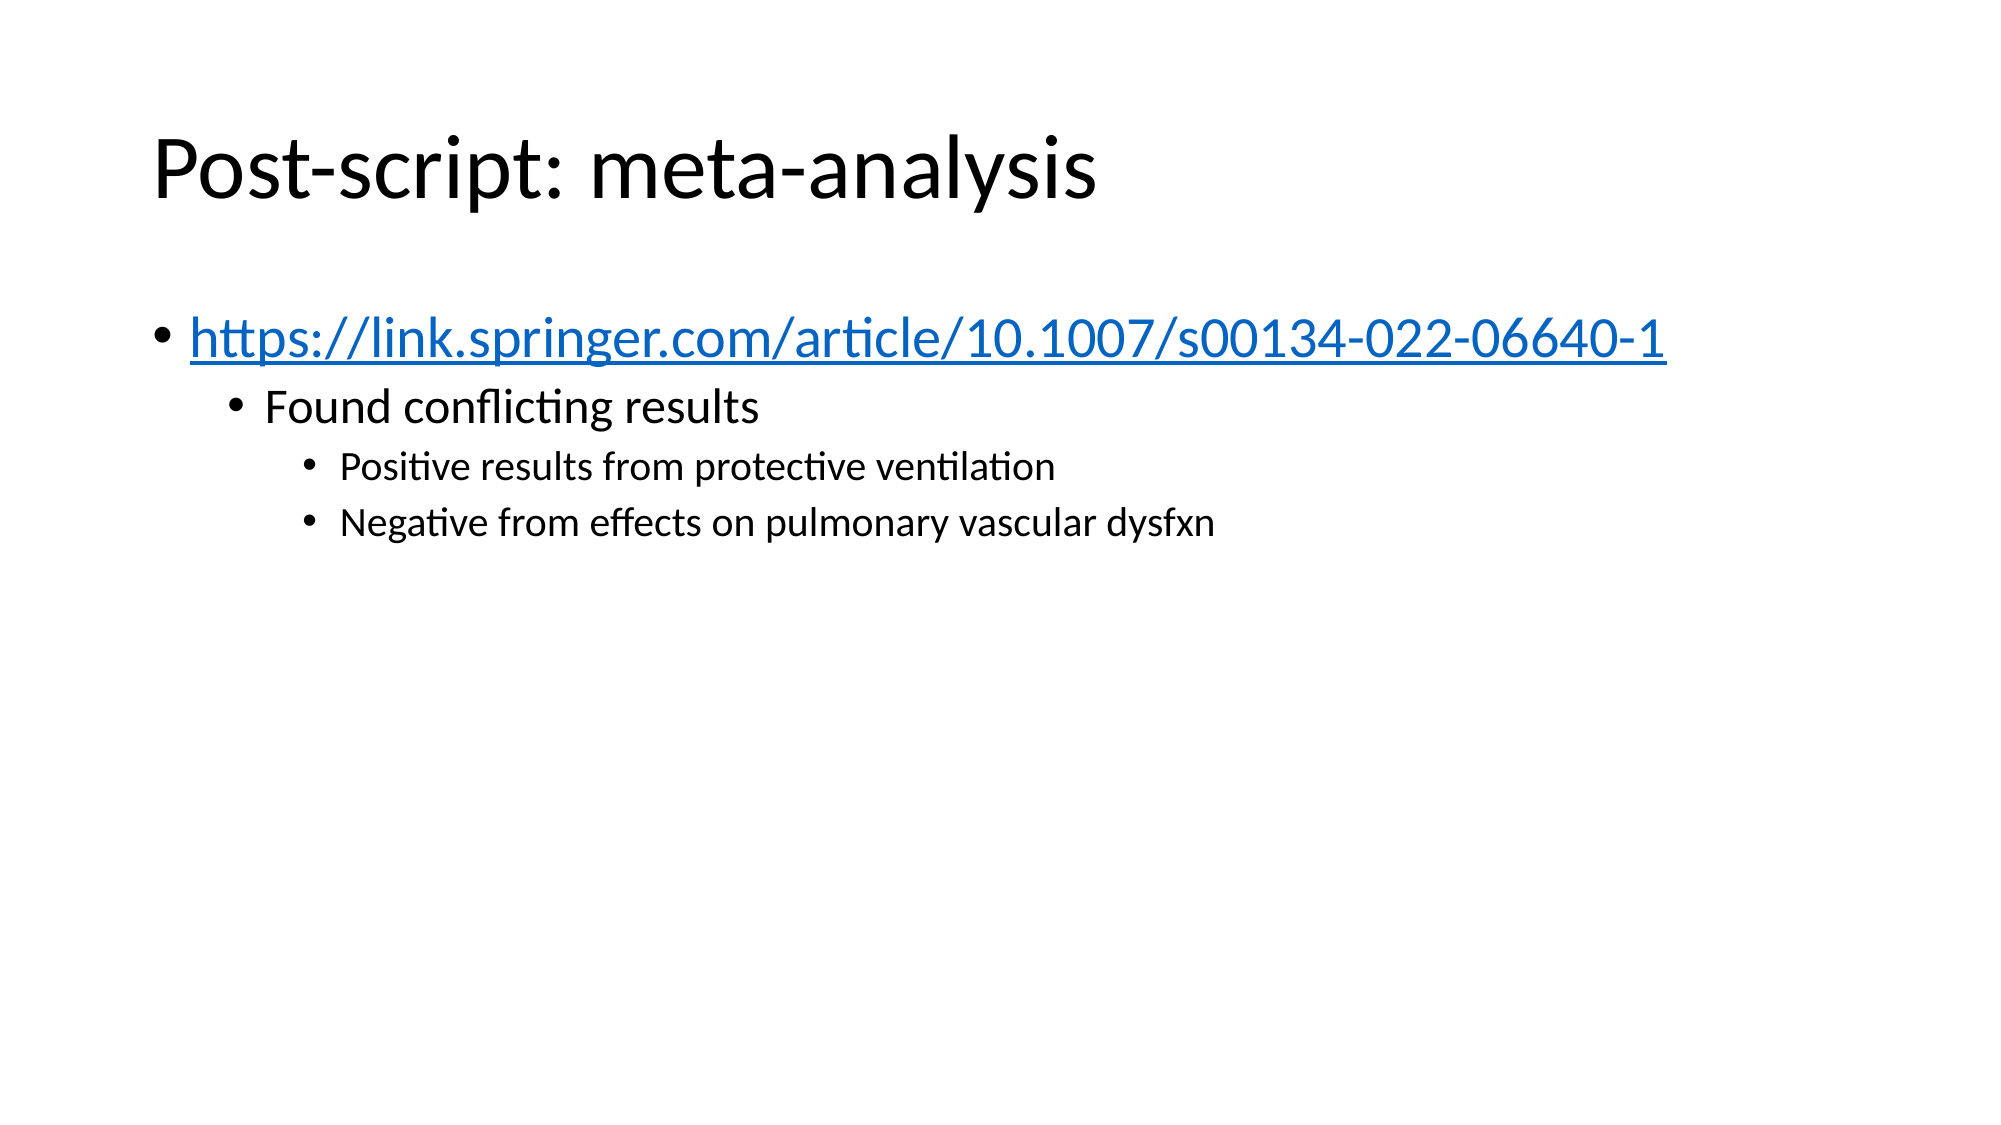

# Post-script: meta-analysis
https://link.springer.com/article/10.1007/s00134-022-06640-1
Found conflicting results
Positive results from protective ventilation
Negative from effects on pulmonary vascular dysfxn